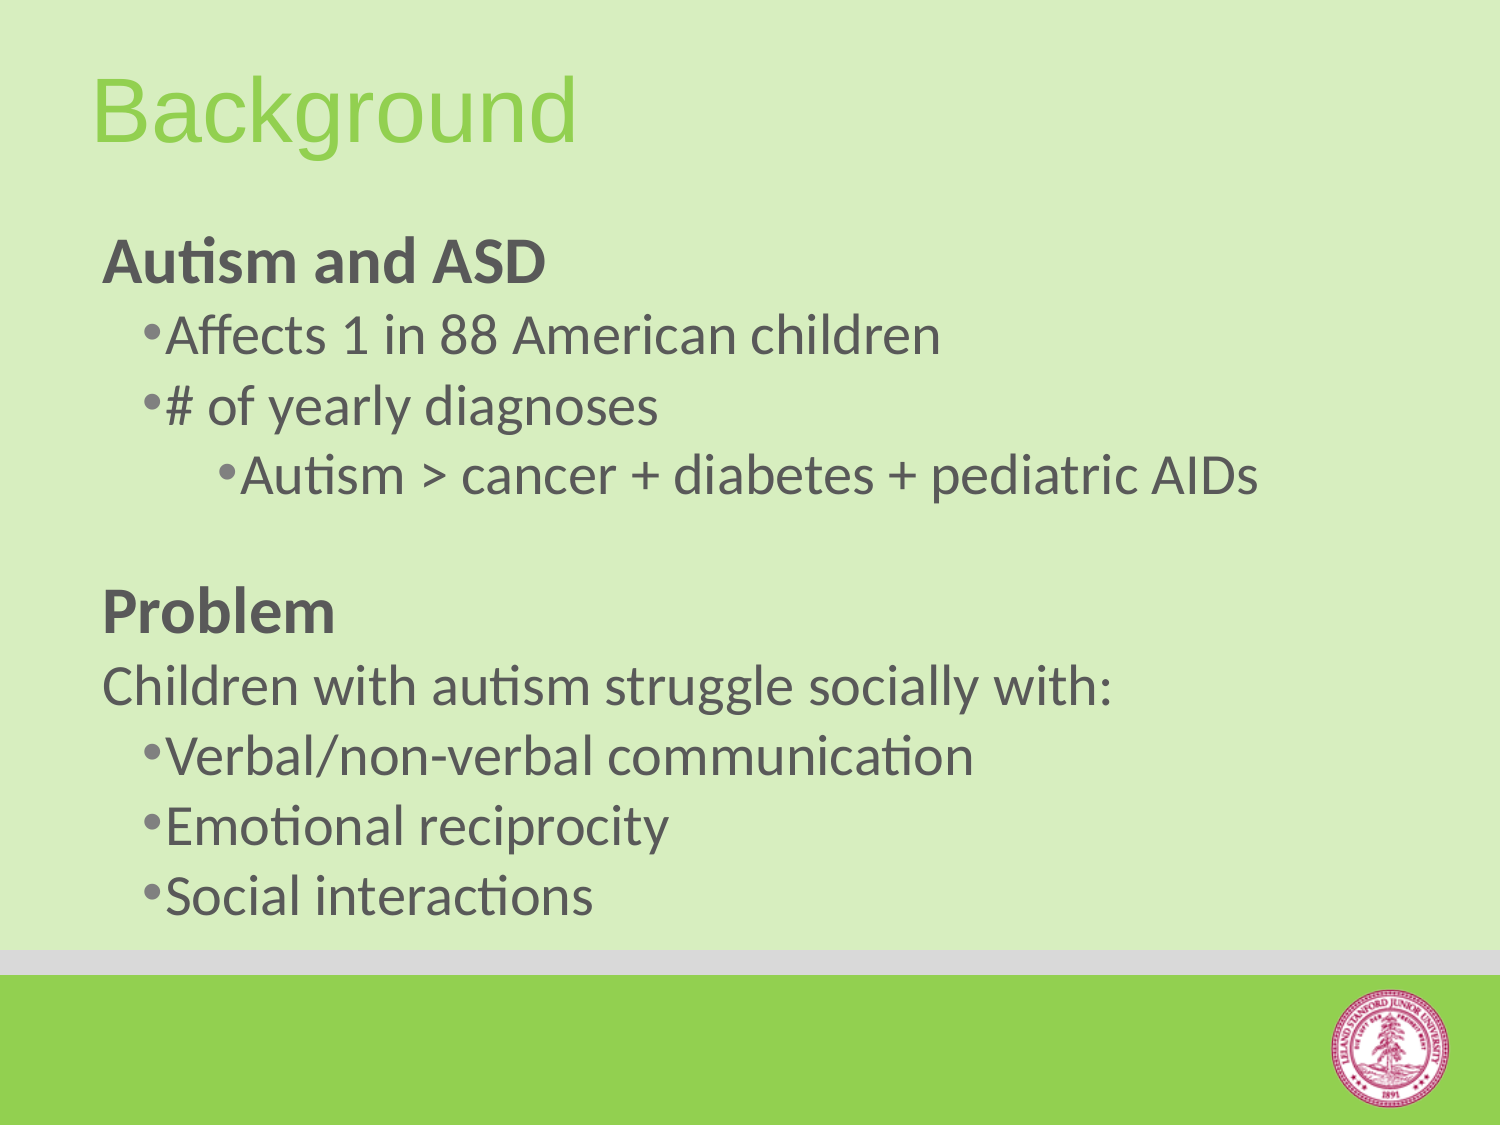

# Background
Autism and ASD
Affects 1 in 88 American children
# of yearly diagnoses
Autism > cancer + diabetes + pediatric AIDs

Problem
Children with autism struggle socially with:
Verbal/non-verbal communication
Emotional reciprocity
Social interactions